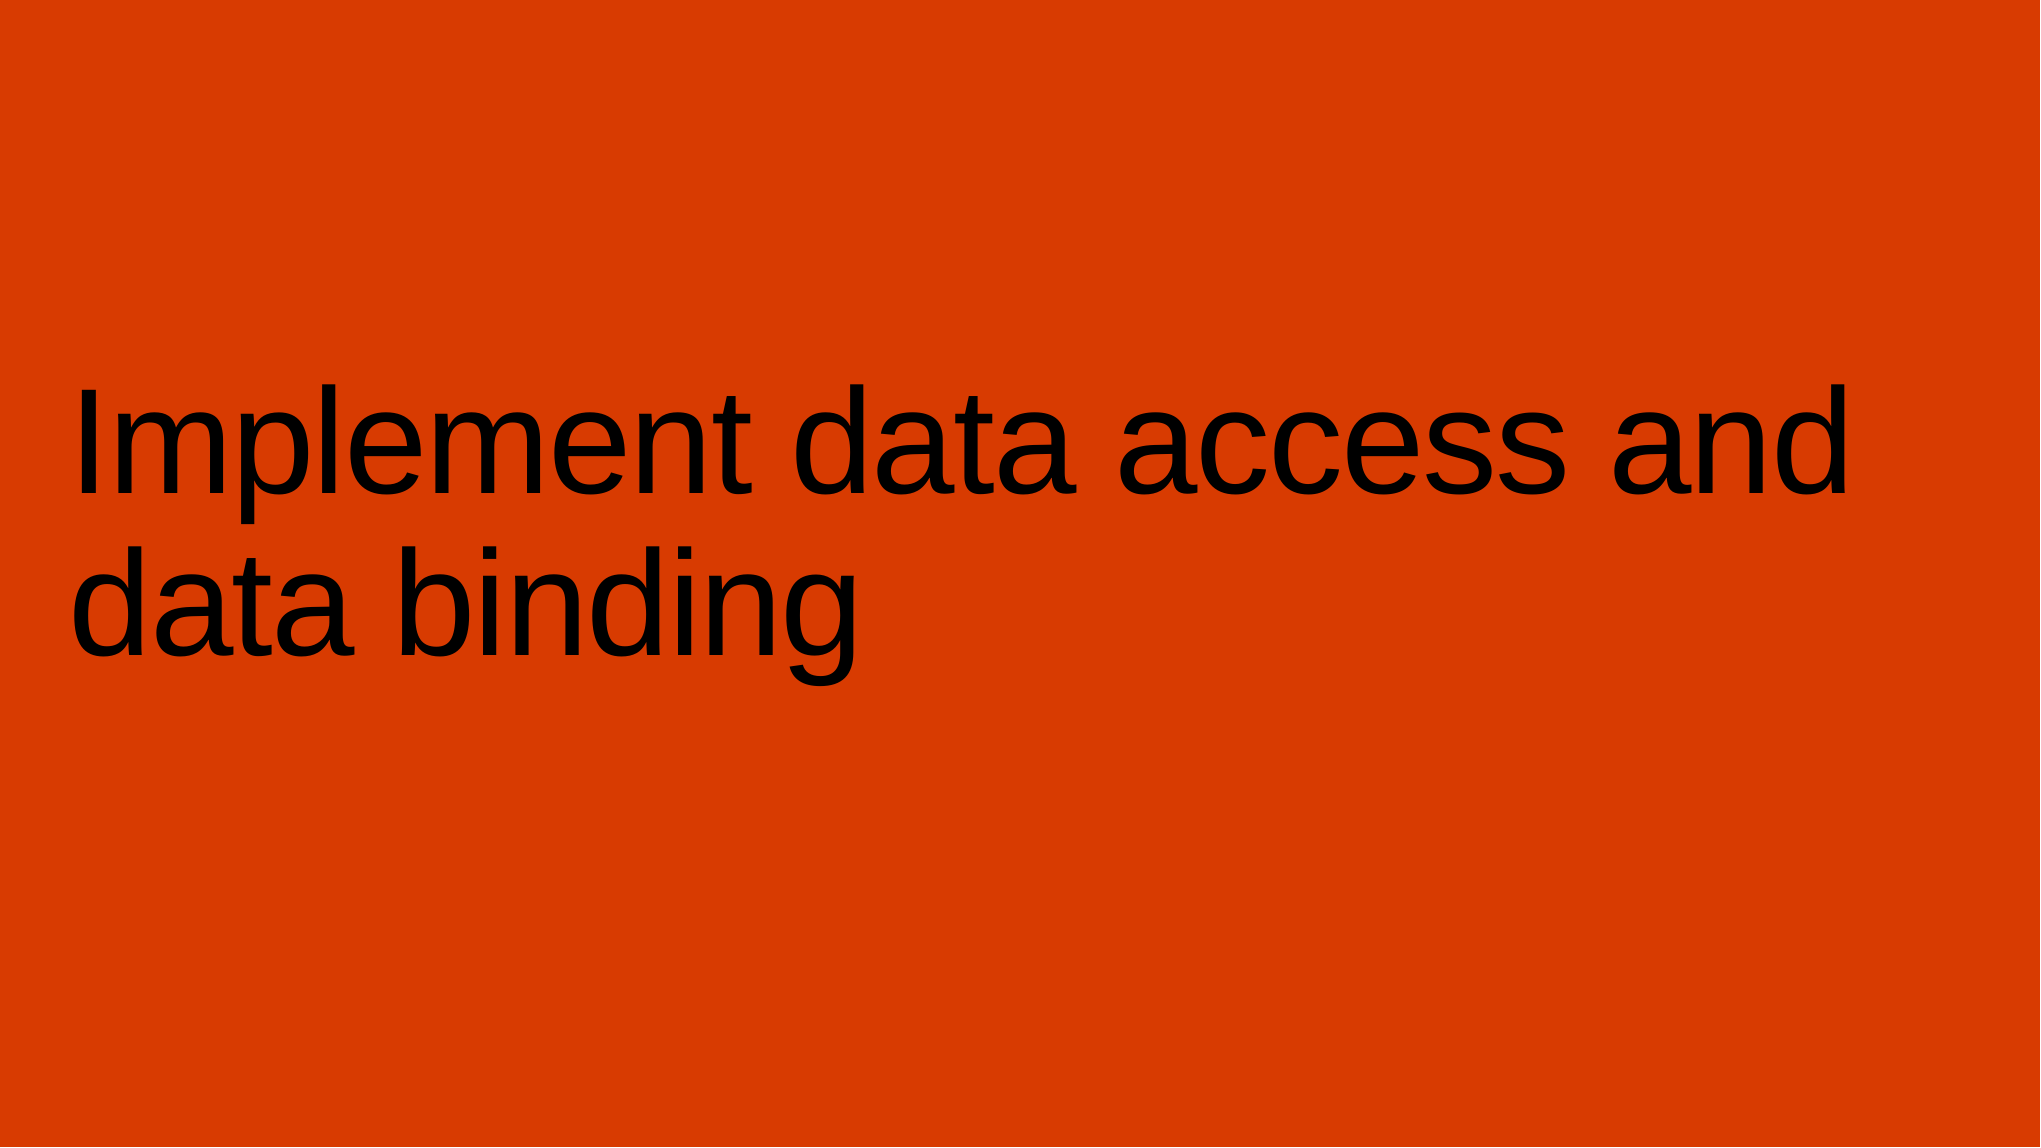

# Implement data access and data binding